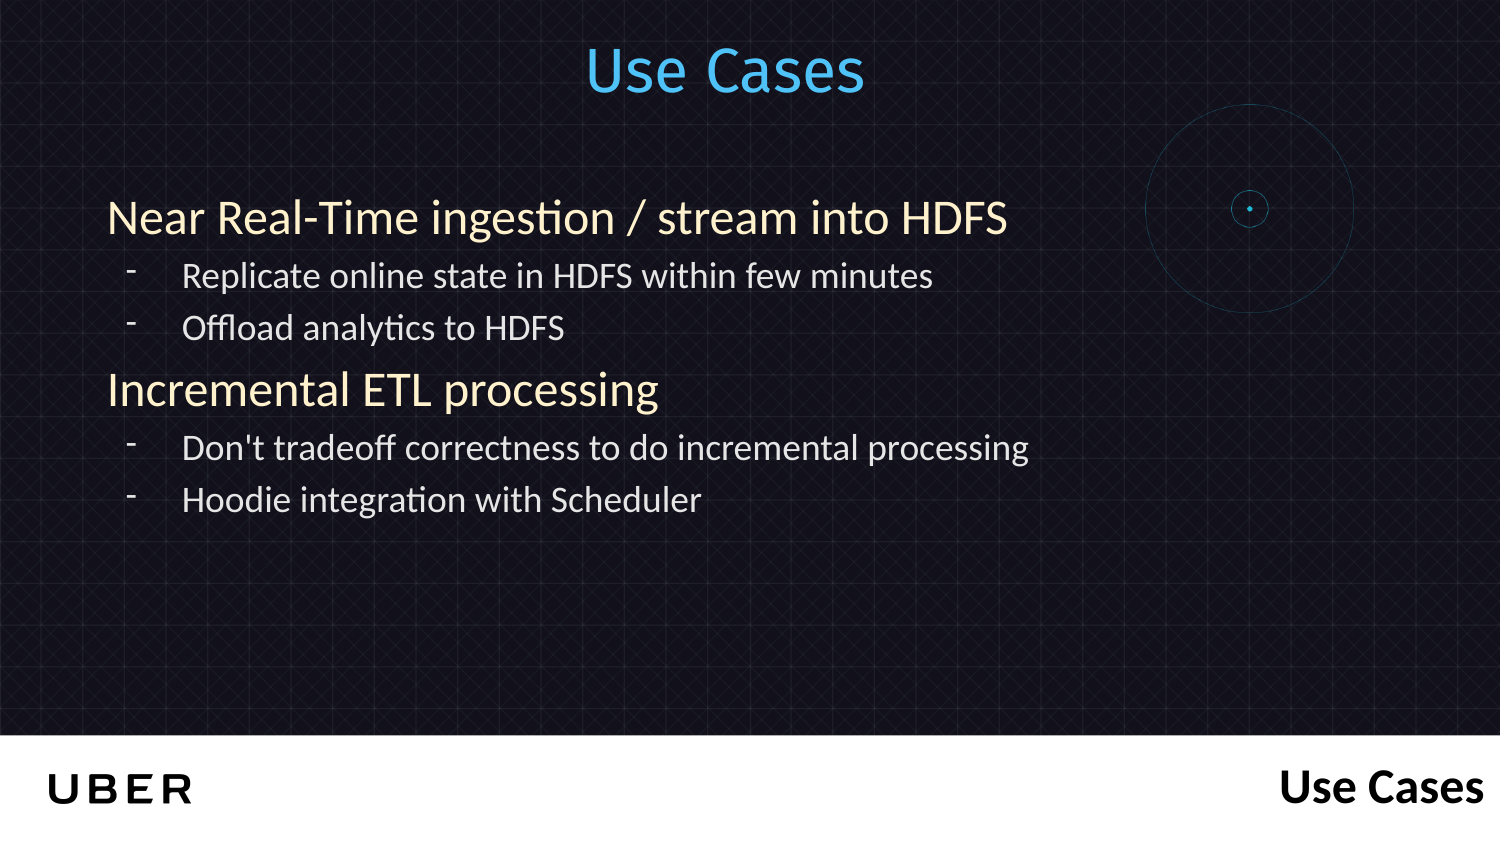

Use Cases
Near Real-Time ingestion / stream into HDFS
Replicate online state in HDFS within few minutes
Offload analytics to HDFS
Incremental ETL processing
Don't tradeoff correctness to do incremental processing
Hoodie integration with Scheduler
Use Cases